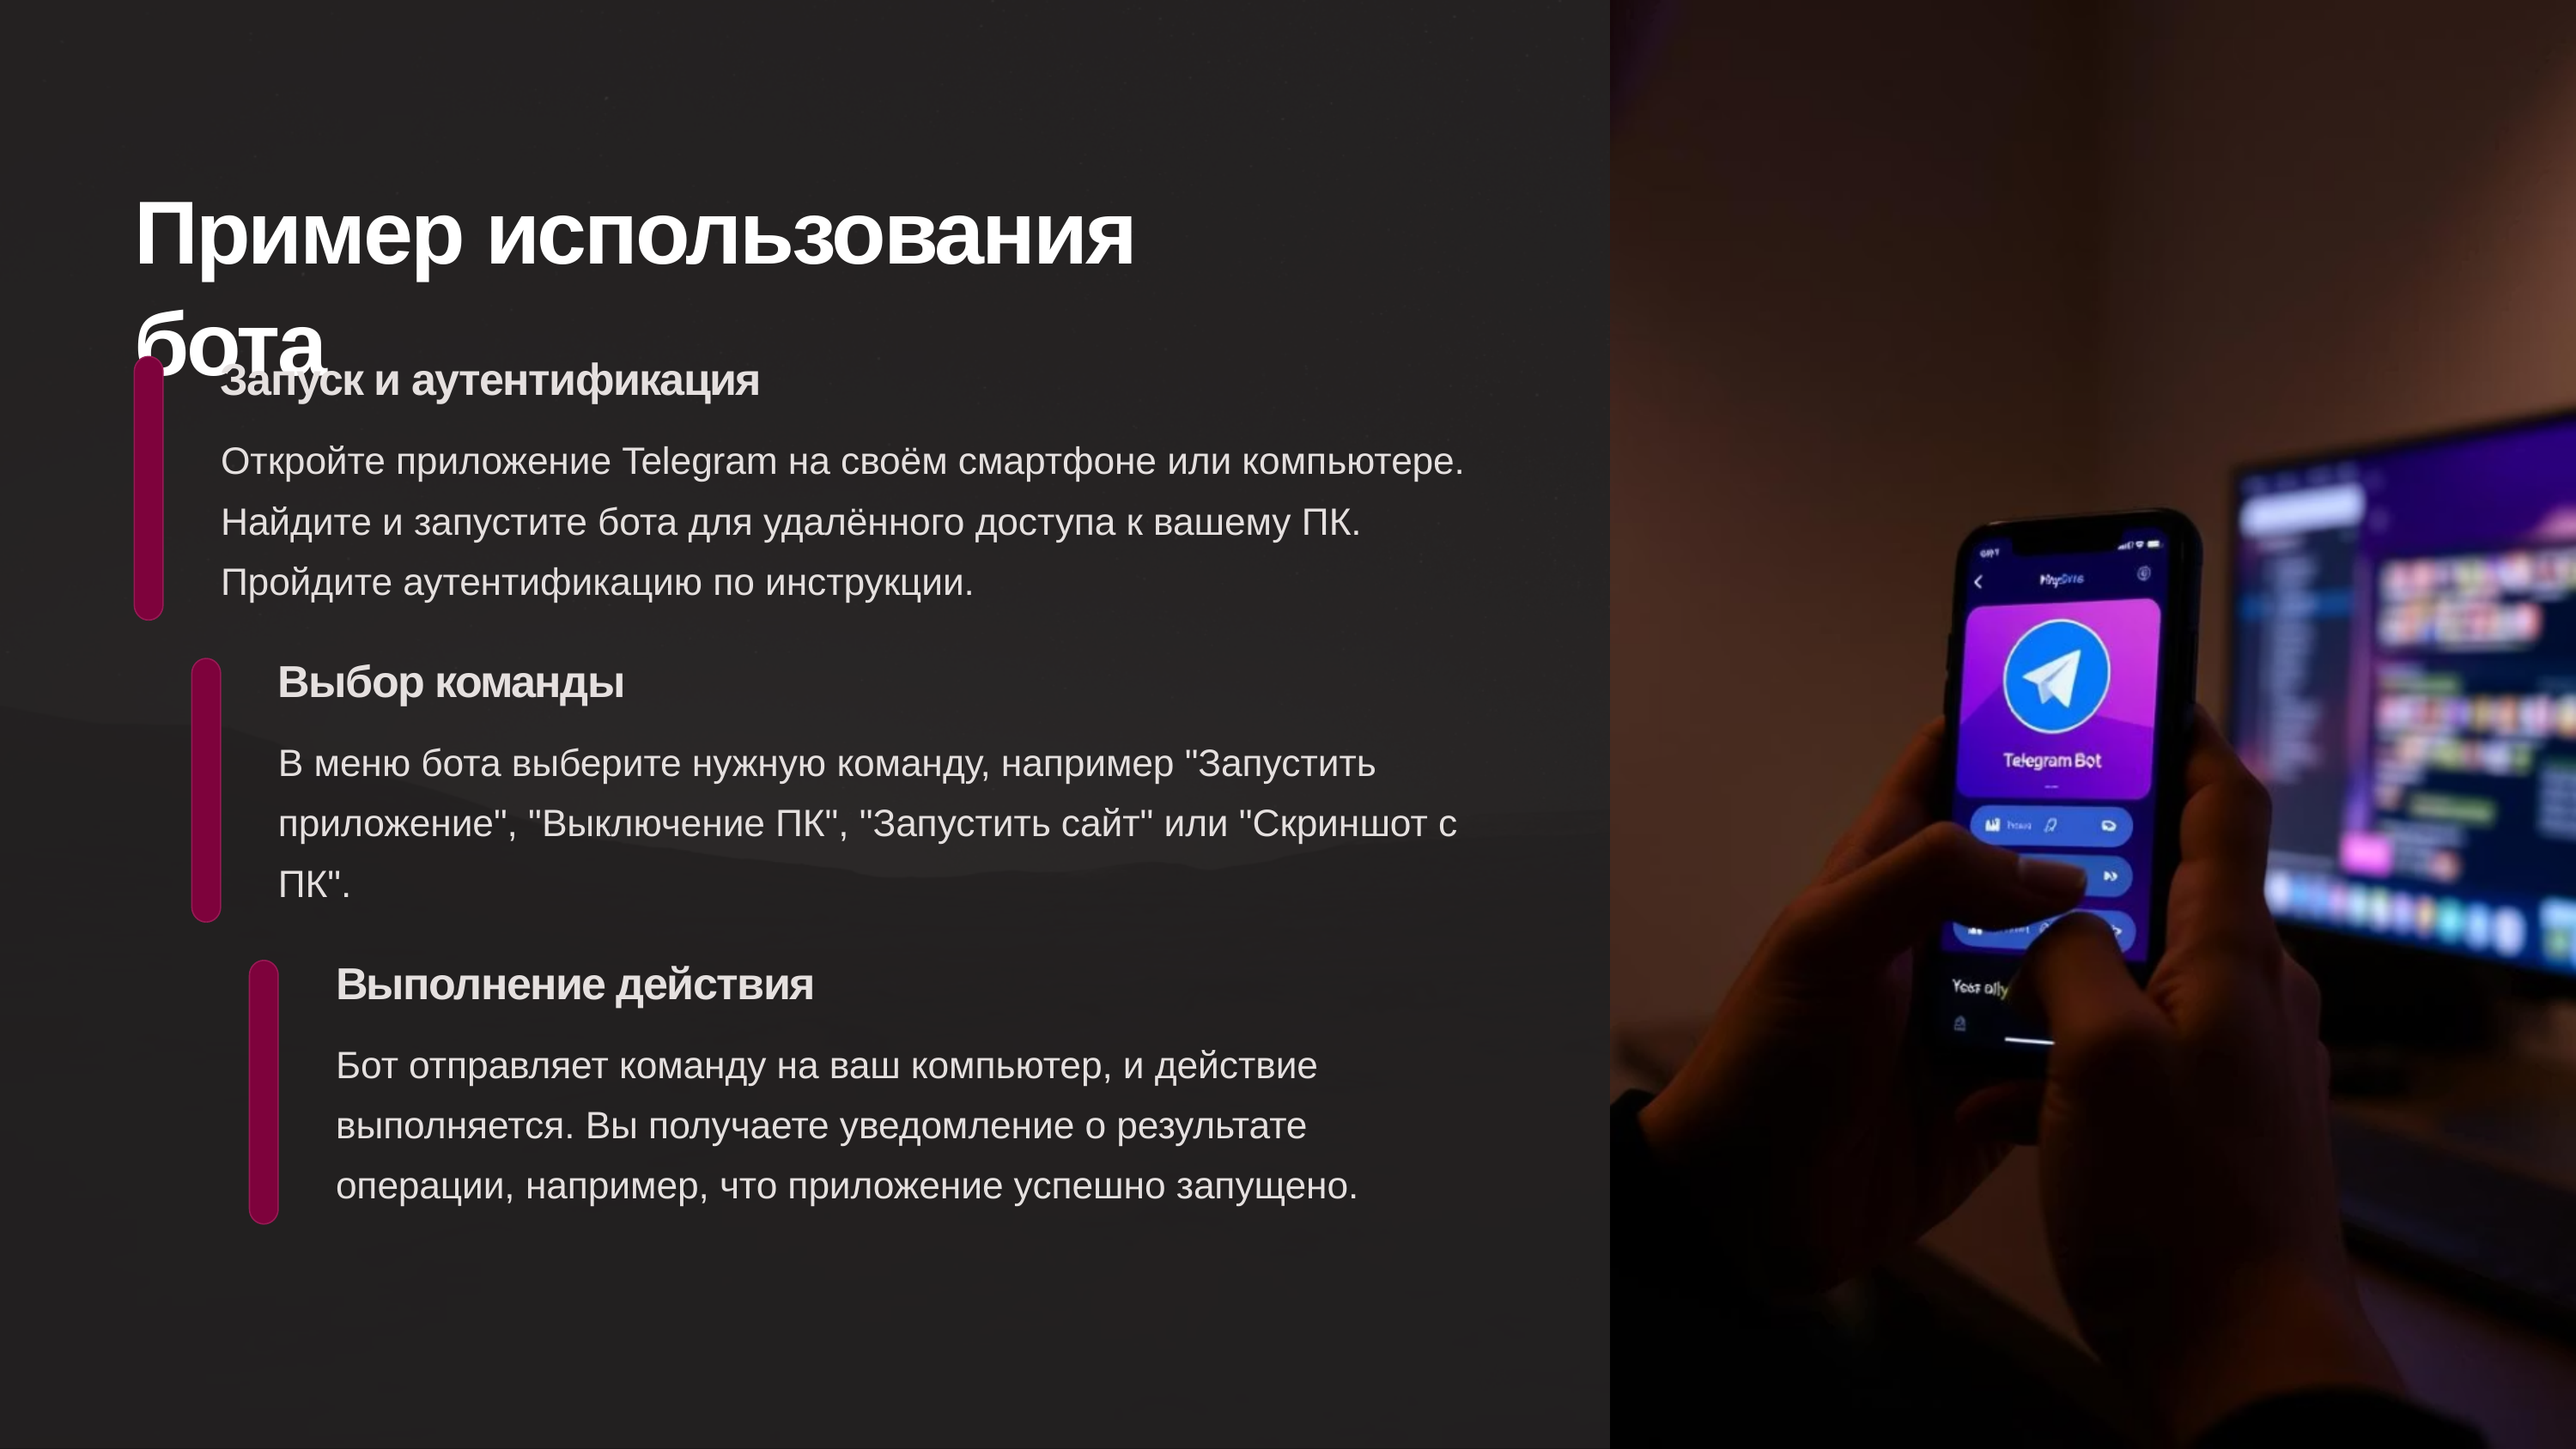

Пример использования бота

Запуск и аутентификация

Откройте приложение Telegram на своём смартфоне или компьютере. Найдите и запустите бота для удалённого доступа к вашему ПК. Пройдите аутентификацию по инструкции.

Выбор команды

В меню бота выберите нужную команду, например "Запустить приложение", "Выключение ПК", "Запустить сайт" или "Скриншот с ПК".

Выполнение действия

Бот отправляет команду на ваш компьютер, и действие выполняется. Вы получаете уведомление о результате операции, например, что приложение успешно запущено.